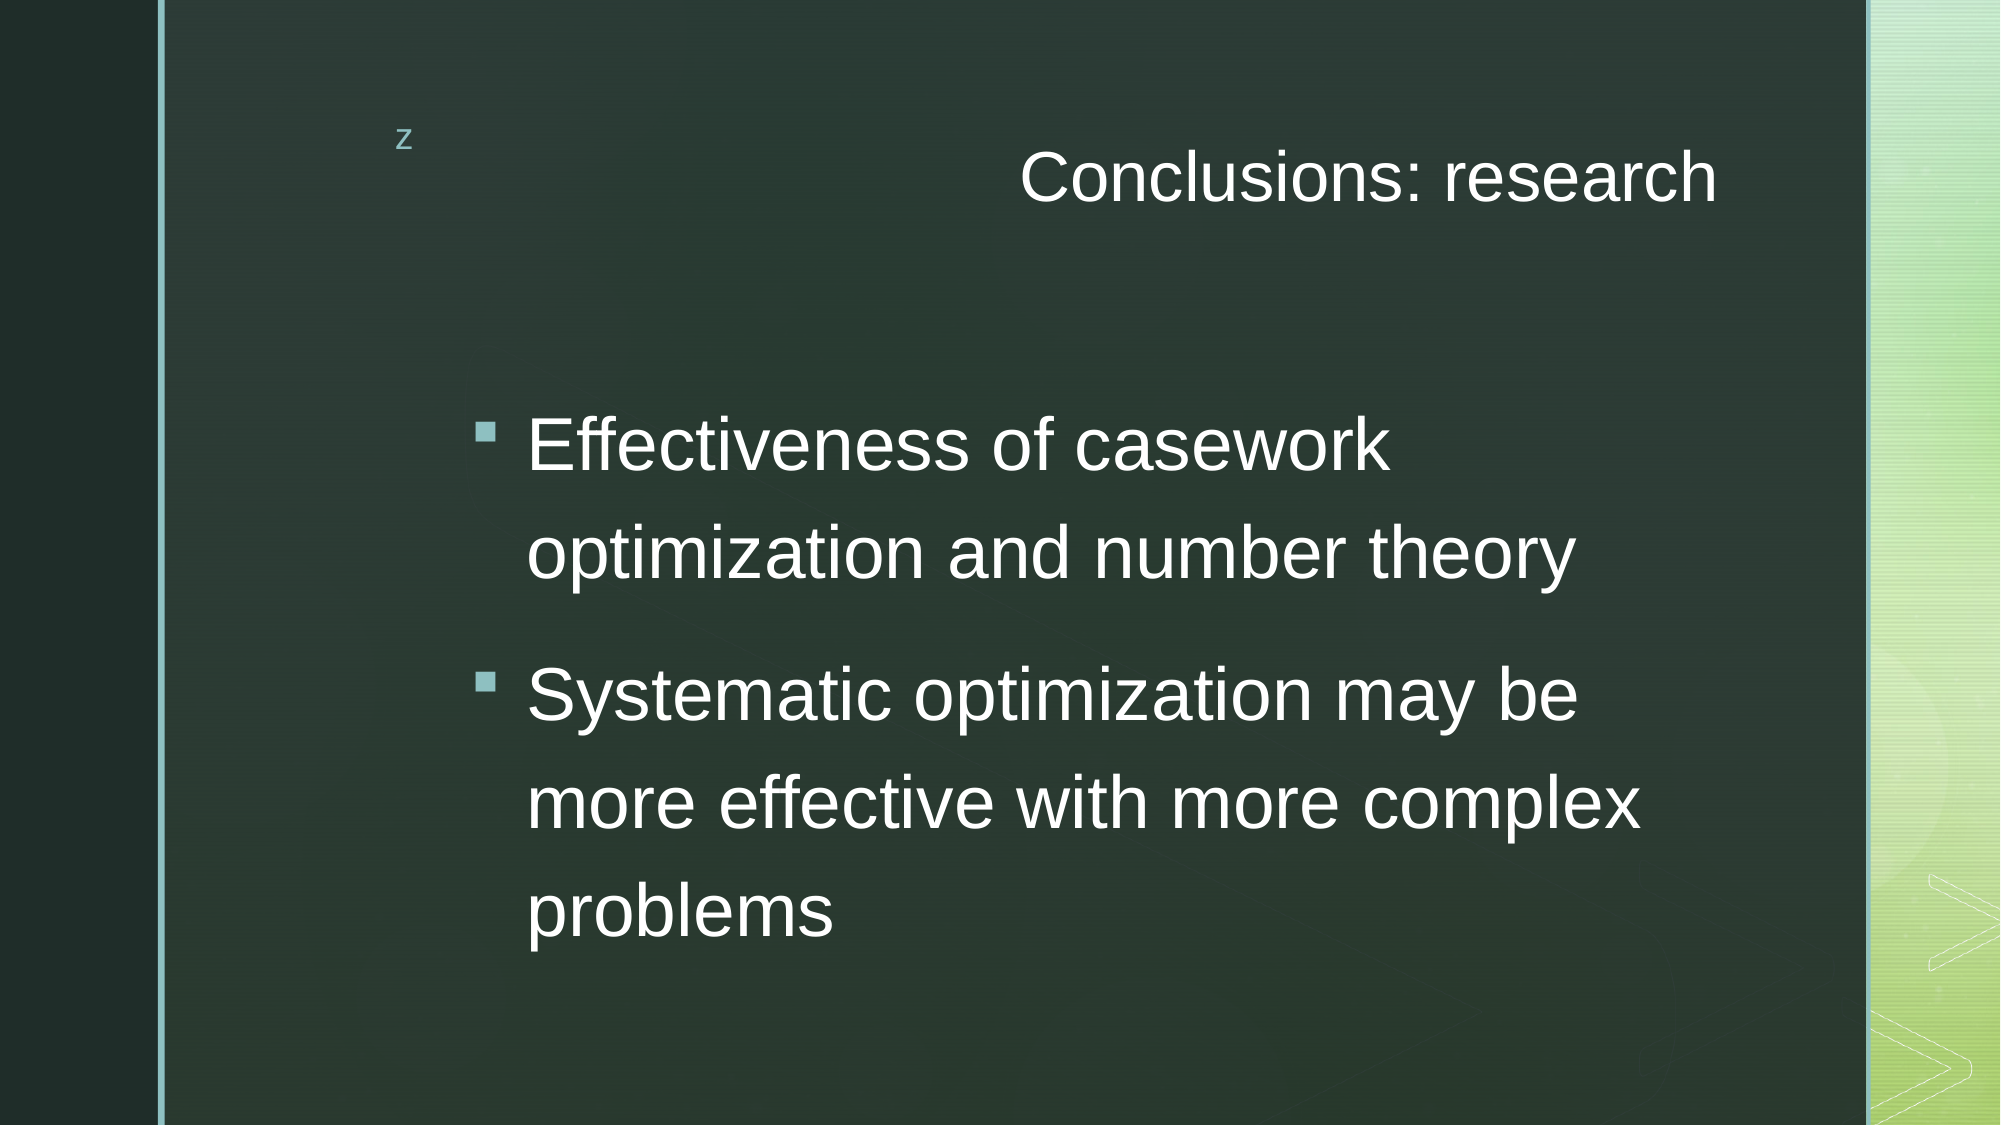

# Conclusions: research
Effectiveness of casework optimization and number theory
Systematic optimization may be more effective with more complex problems